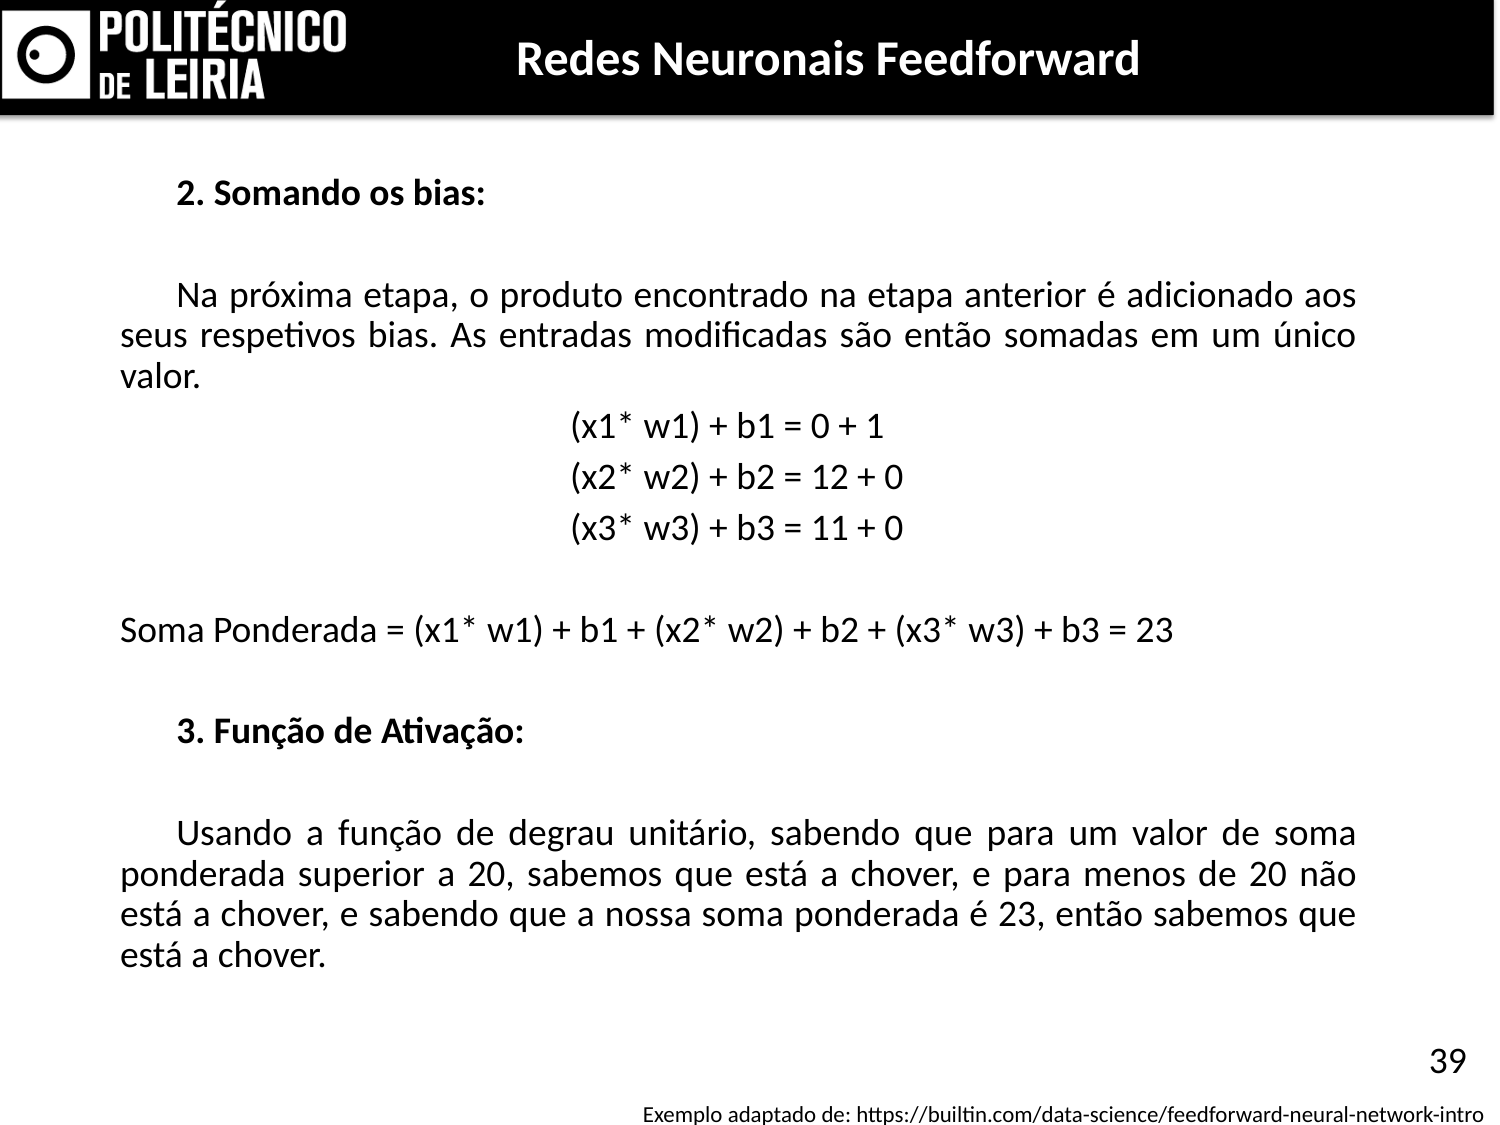

Redes Neuronais Feedforward

2. Somando os bias:

Na próxima etapa, o produto encontrado na etapa anterior é adicionado aos seus respetivos bias. As entradas modificadas são então somadas em um único valor.
			(x1* w1) + b1 = 0 + 1
			(x2* w2) + b2 = 12 + 0
			(x3* w3) + b3 = 11 + 0

Soma Ponderada = (x1* w1) + b1 + (x2* w2) + b2 + (x3* w3) + b3 = 23

3. Função de Ativação:

Usando a função de degrau unitário, sabendo que para um valor de soma ponderada superior a 20, sabemos que está a chover, e para menos de 20 não está a chover, e sabendo que a nossa soma ponderada é 23, então sabemos que está a chover.
39
Exemplo adaptado de: https://builtin.com/data-science/feedforward-neural-network-intro